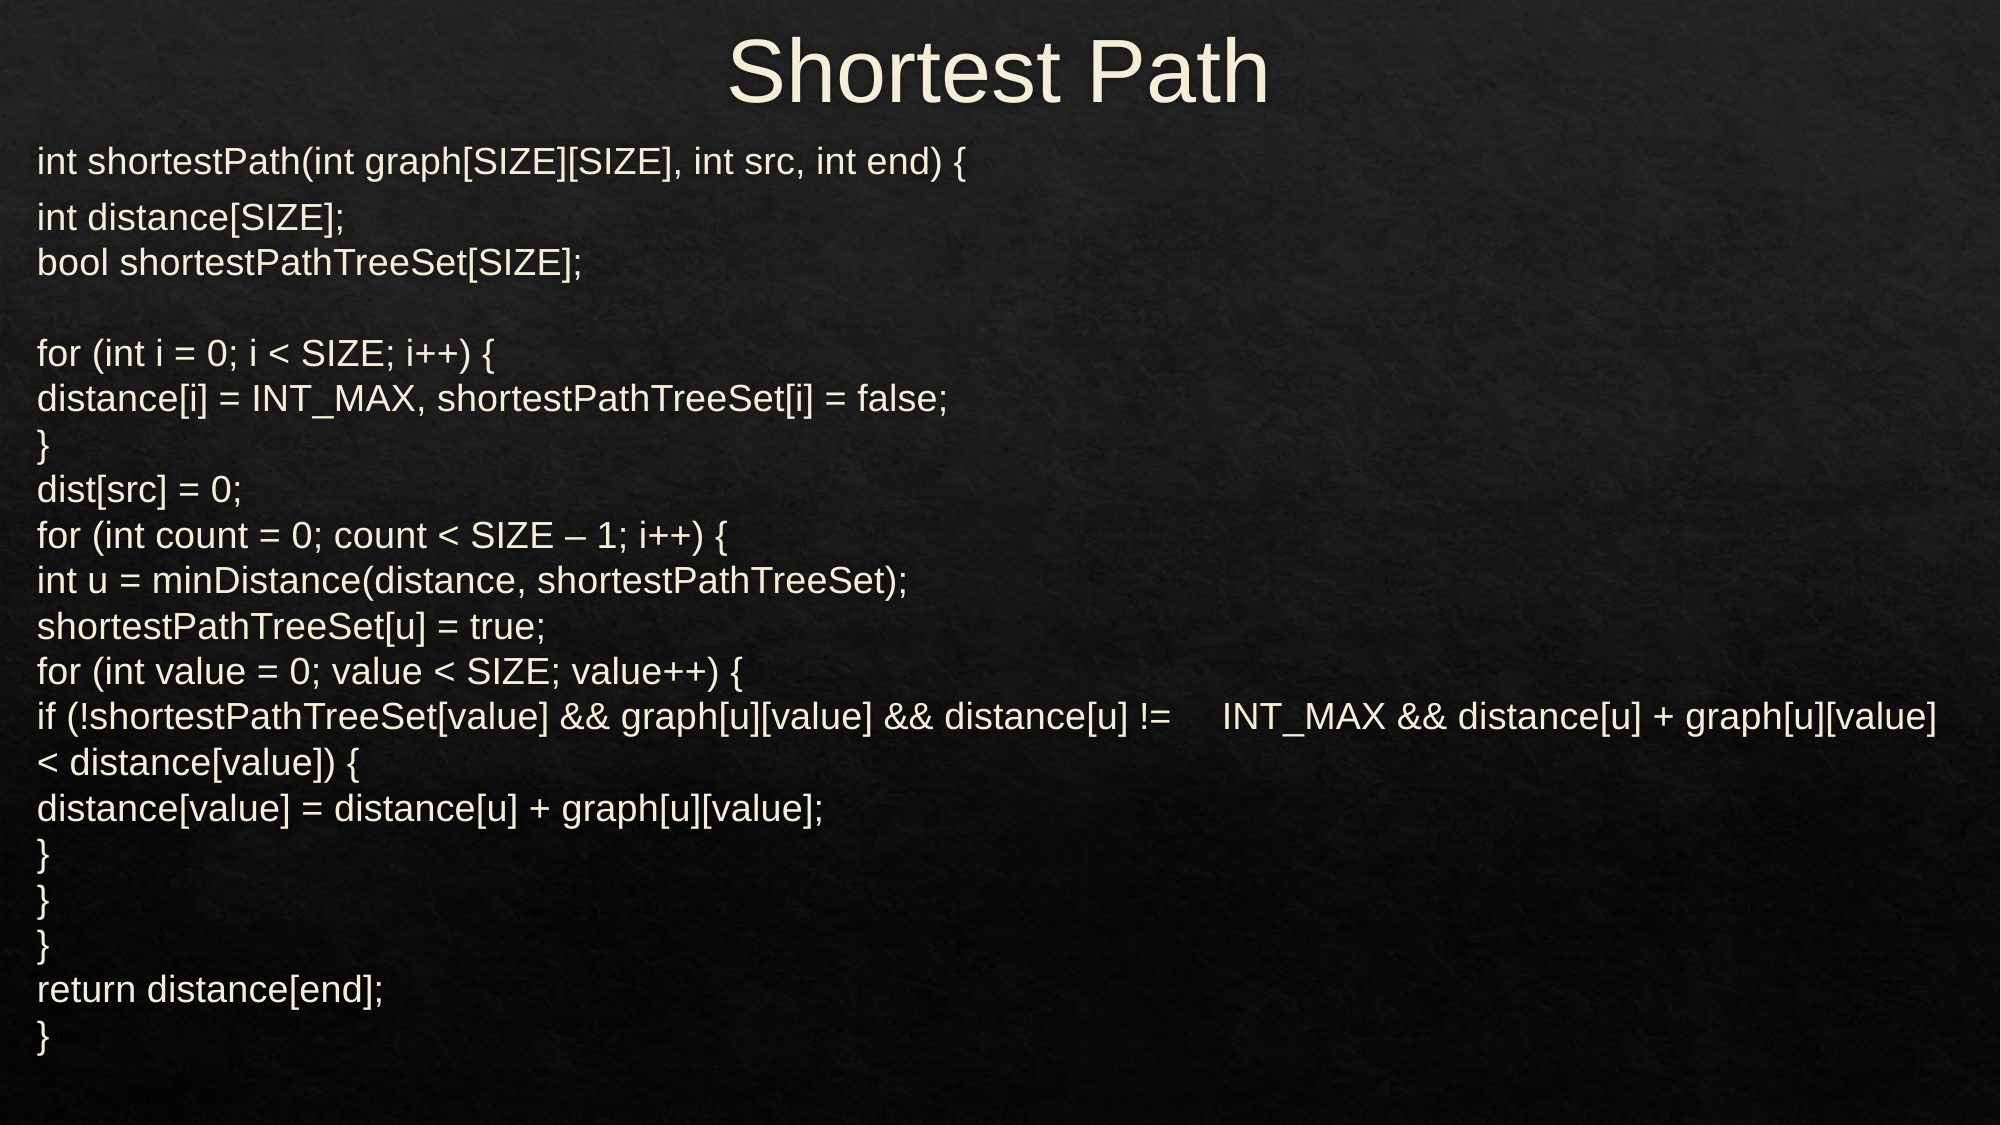

# Shortest Path
int shortestPath(int graph[SIZE][SIZE], int src, int end) {
	int distance[SIZE];
	bool shortestPathTreeSet[SIZE];

	for (int i = 0; i < SIZE; i++) {
		distance[i] = INT_MAX, shortestPathTreeSet[i] = false;
	}
	dist[src] = 0;
	for (int count = 0; count < SIZE – 1; i++) {
		int u = minDistance(distance, shortestPathTreeSet);
		shortestPathTreeSet[u] = true;
		for (int value = 0; value < SIZE; value++) {
			if (!shortestPathTreeSet[value] && graph[u][value] && distance[u] != 				INT_MAX && distance[u] + graph[u][value] < distance[value]) {
				distance[value] = distance[u] + graph[u][value];
			}
		}
	}
	return distance[end];
}